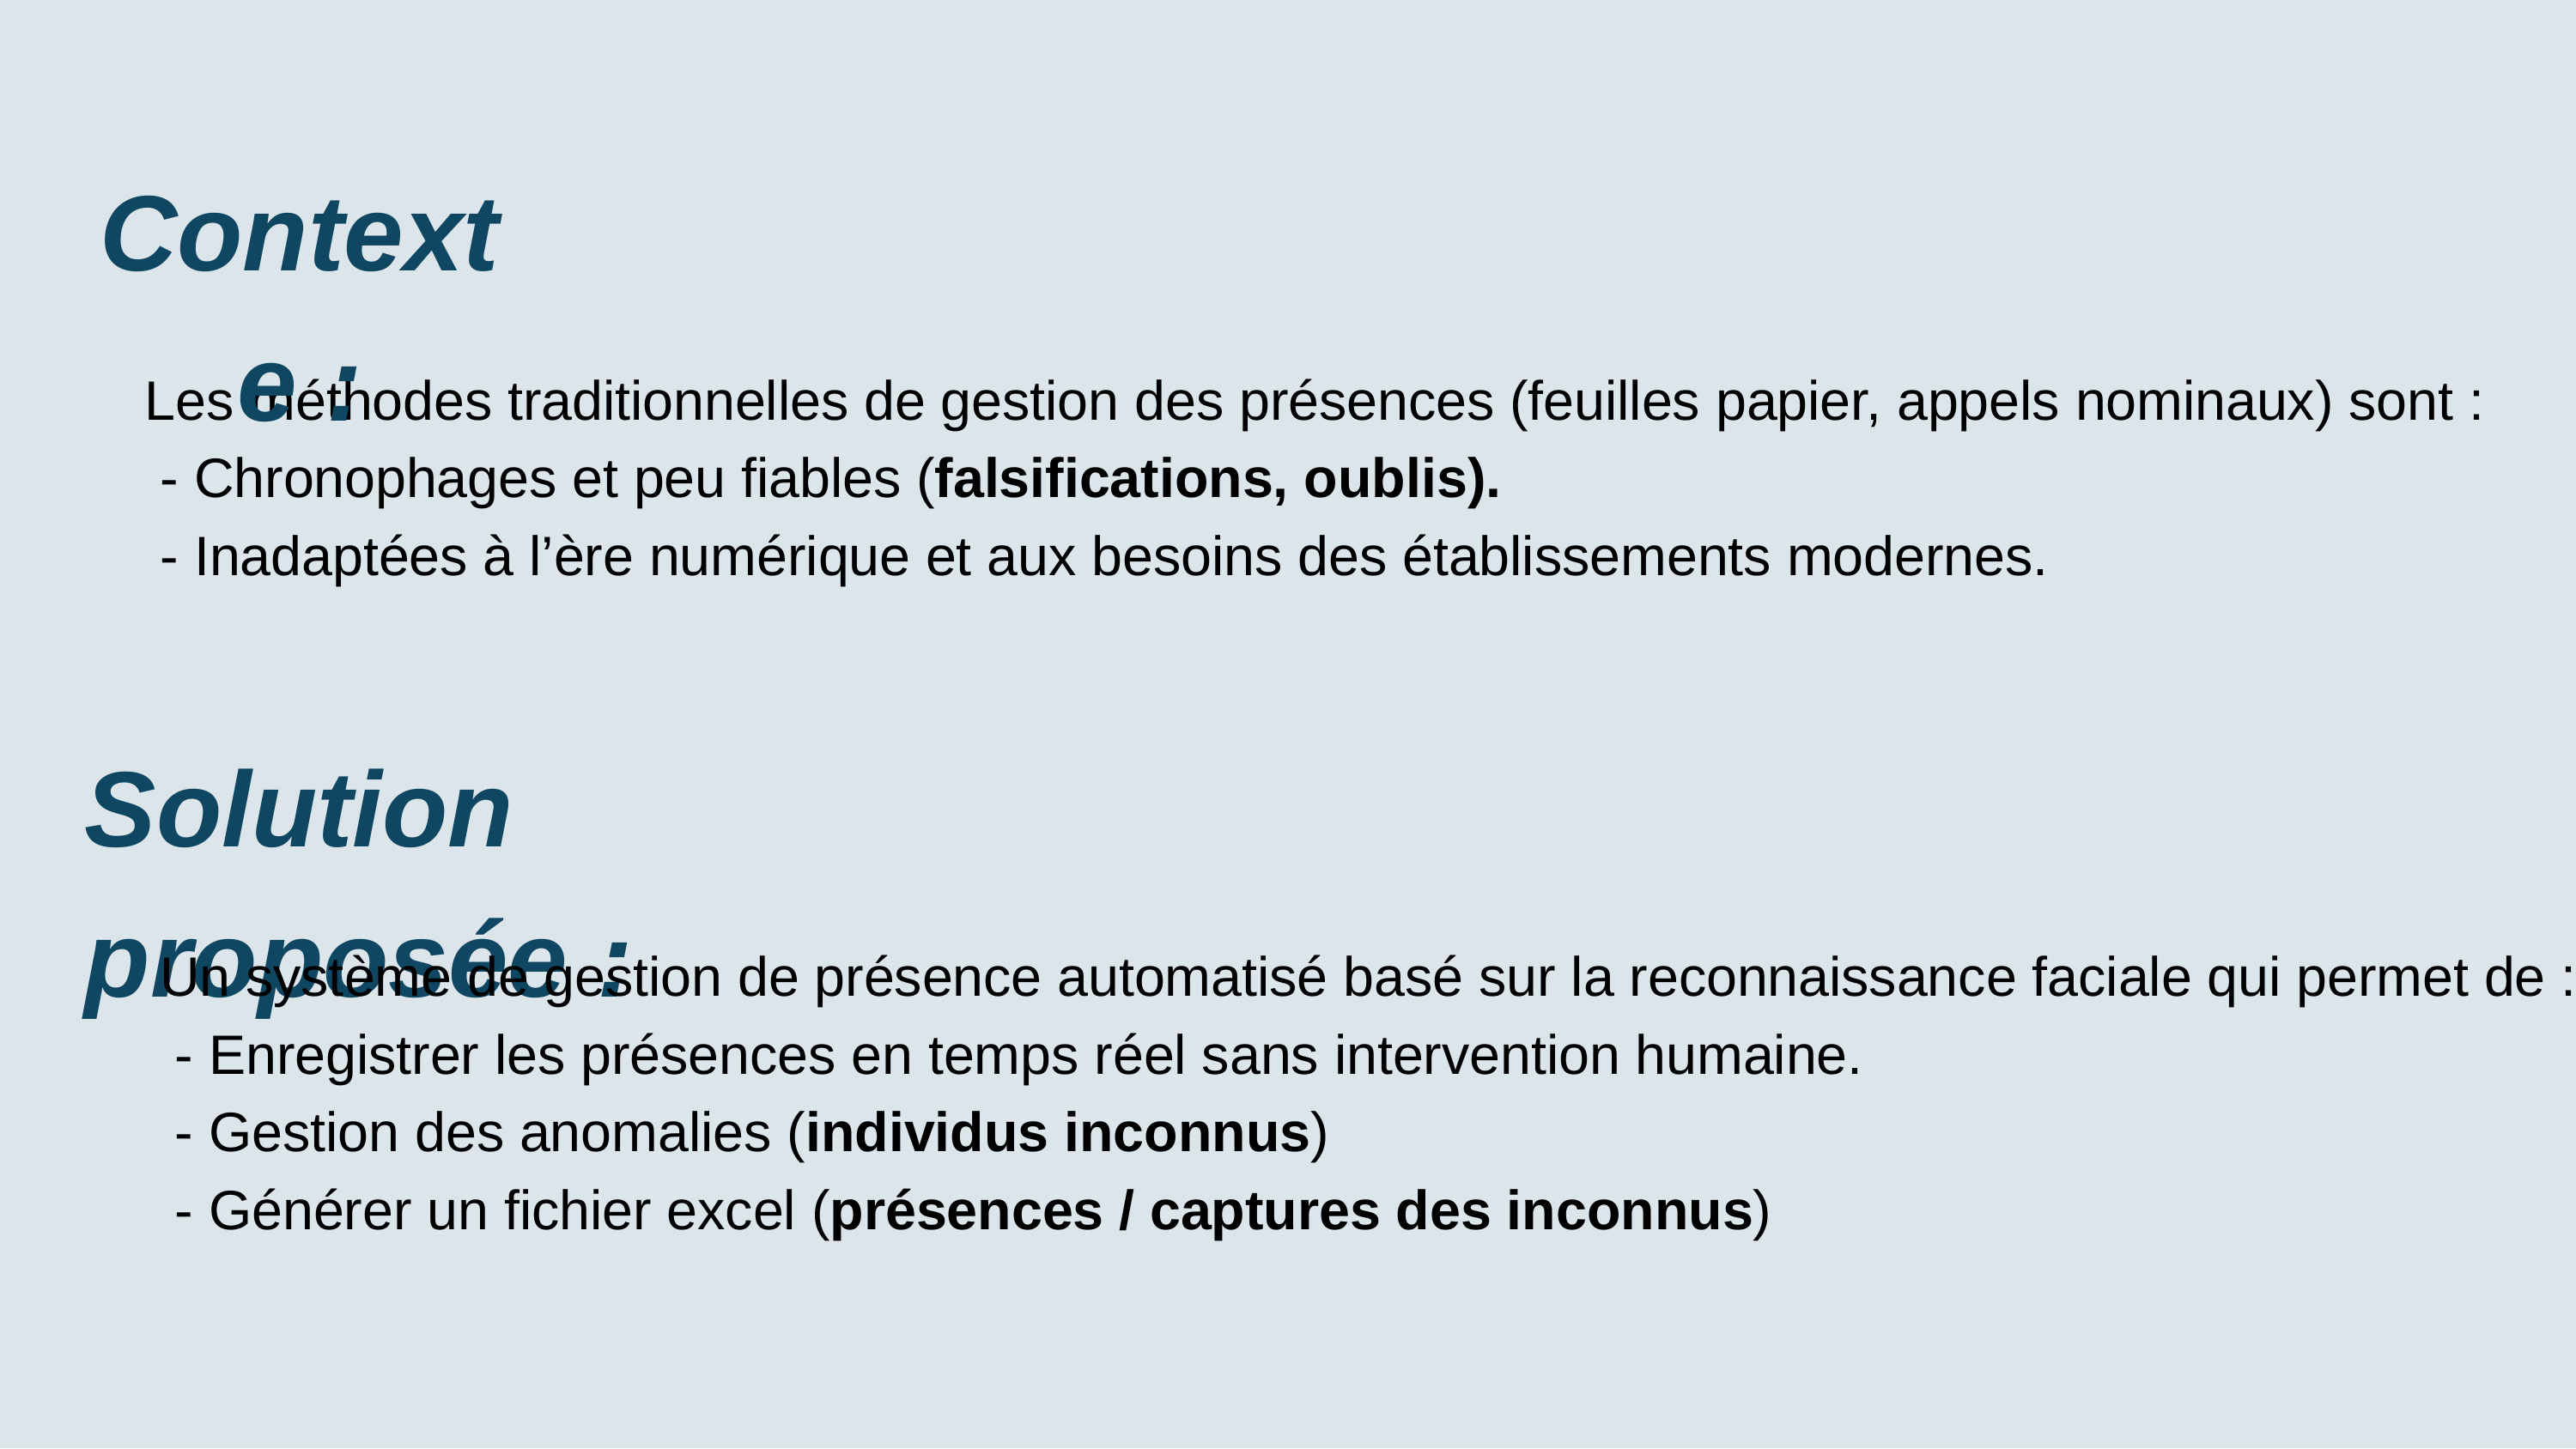

Contexte :

Les méthodes traditionnelles de gestion des présences (feuilles papier, appels nominaux) sont :
 - Chronophages et peu fiables (falsifications, oublis).
 - Inadaptées à l’ère numérique et aux besoins des établissements modernes.
Solution proposée :
Un système de gestion de présence automatisé basé sur la reconnaissance faciale qui permet de :
 - Enregistrer les présences en temps réel sans intervention humaine.
 - Gestion des anomalies (individus inconnus)
 - Générer un fichier excel (présences / captures des inconnus)